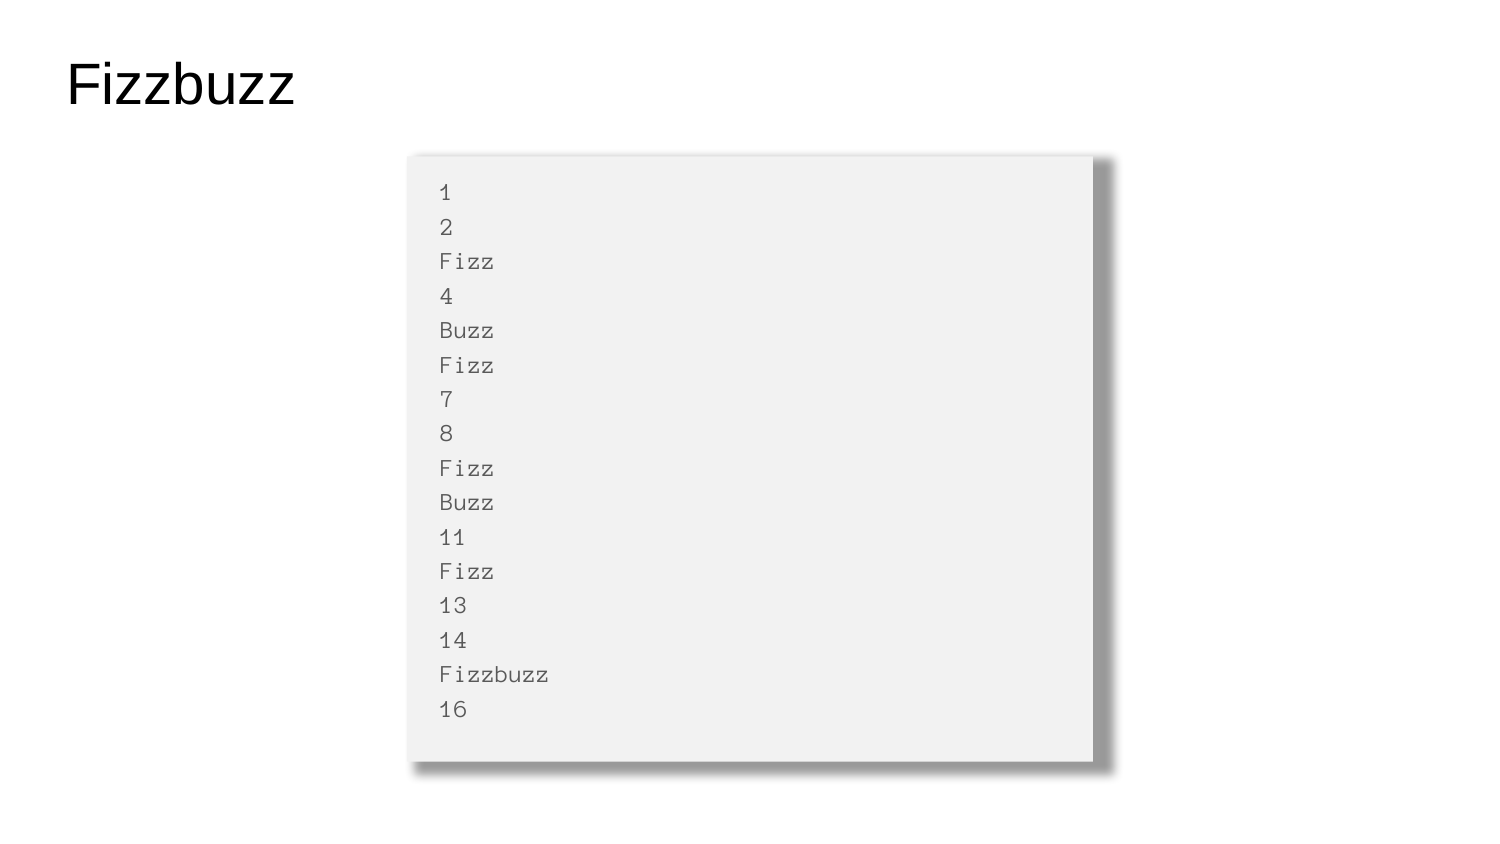

# Fizzbuzz
1
2
Fizz
4
Buzz
Fizz
7
8
Fizz
Buzz
11
Fizz
13
14
Fizzbuzz
16